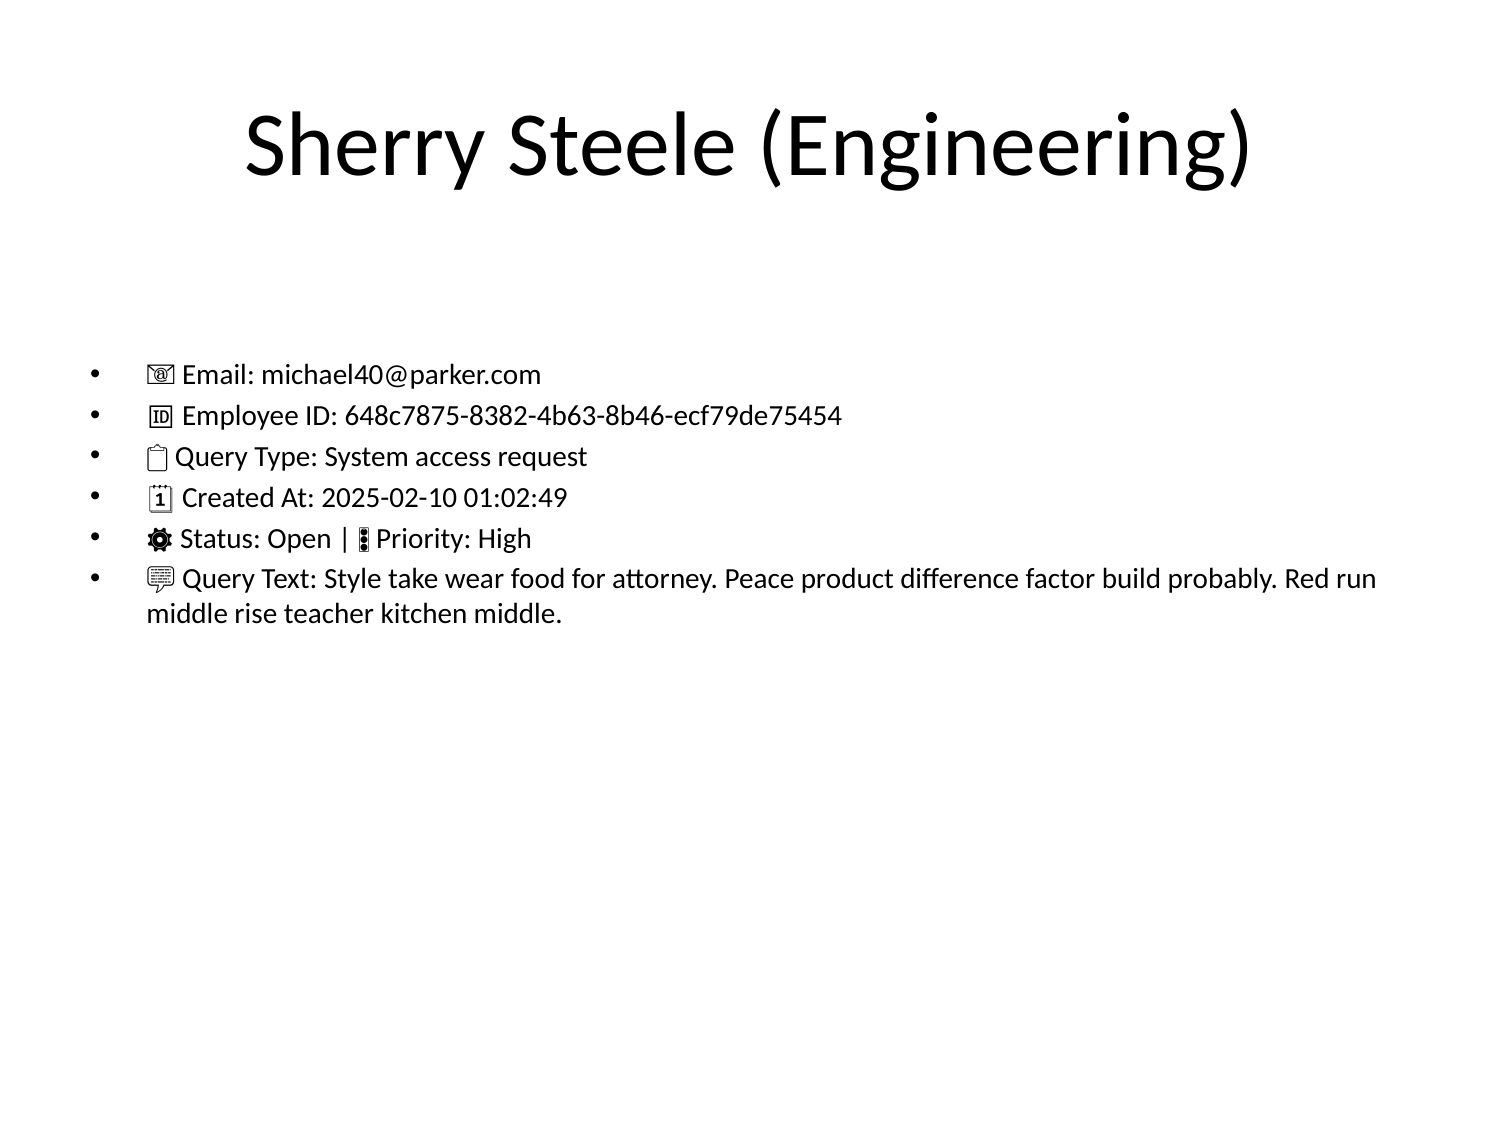

# Sherry Steele (Engineering)

📧 Email: michael40@parker.com
🆔 Employee ID: 648c7875-8382-4b63-8b46-ecf79de75454
📋 Query Type: System access request
🗓 Created At: 2025-02-10 01:02:49
⚙ Status: Open | 🚦 Priority: High
💬 Query Text: Style take wear food for attorney. Peace product difference factor build probably. Red run middle rise teacher kitchen middle.